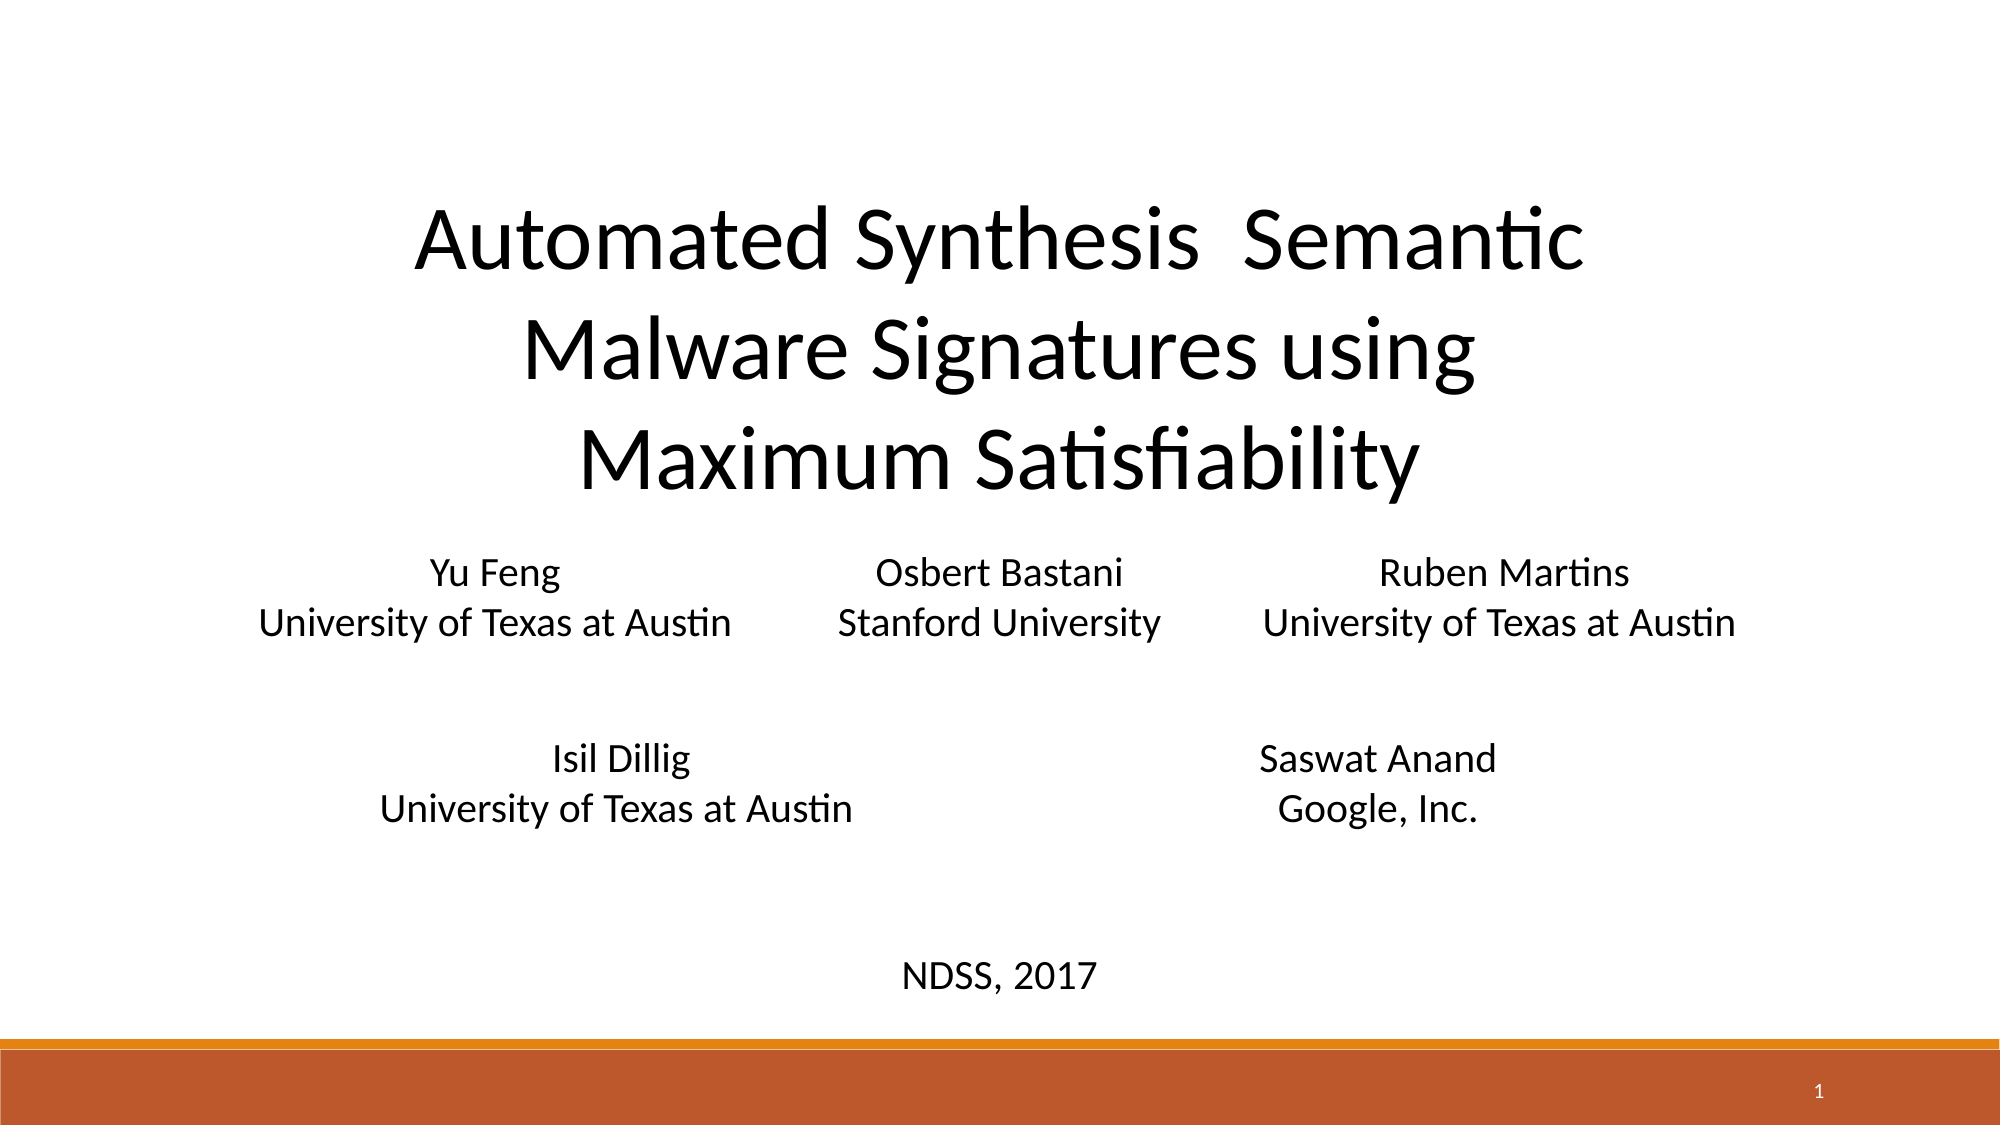

Automated Synthesis  Semantic Malware Signatures using Maximum Satisfiability
Yu Feng
University of Texas at Austin

Osbert Bastani
Stanford University

Ruben Martins
University of Texas at Austin

Isil Dillig
University of Texas at Austin

Saswat Anand
Google, Inc.
NDSS, 2017
1